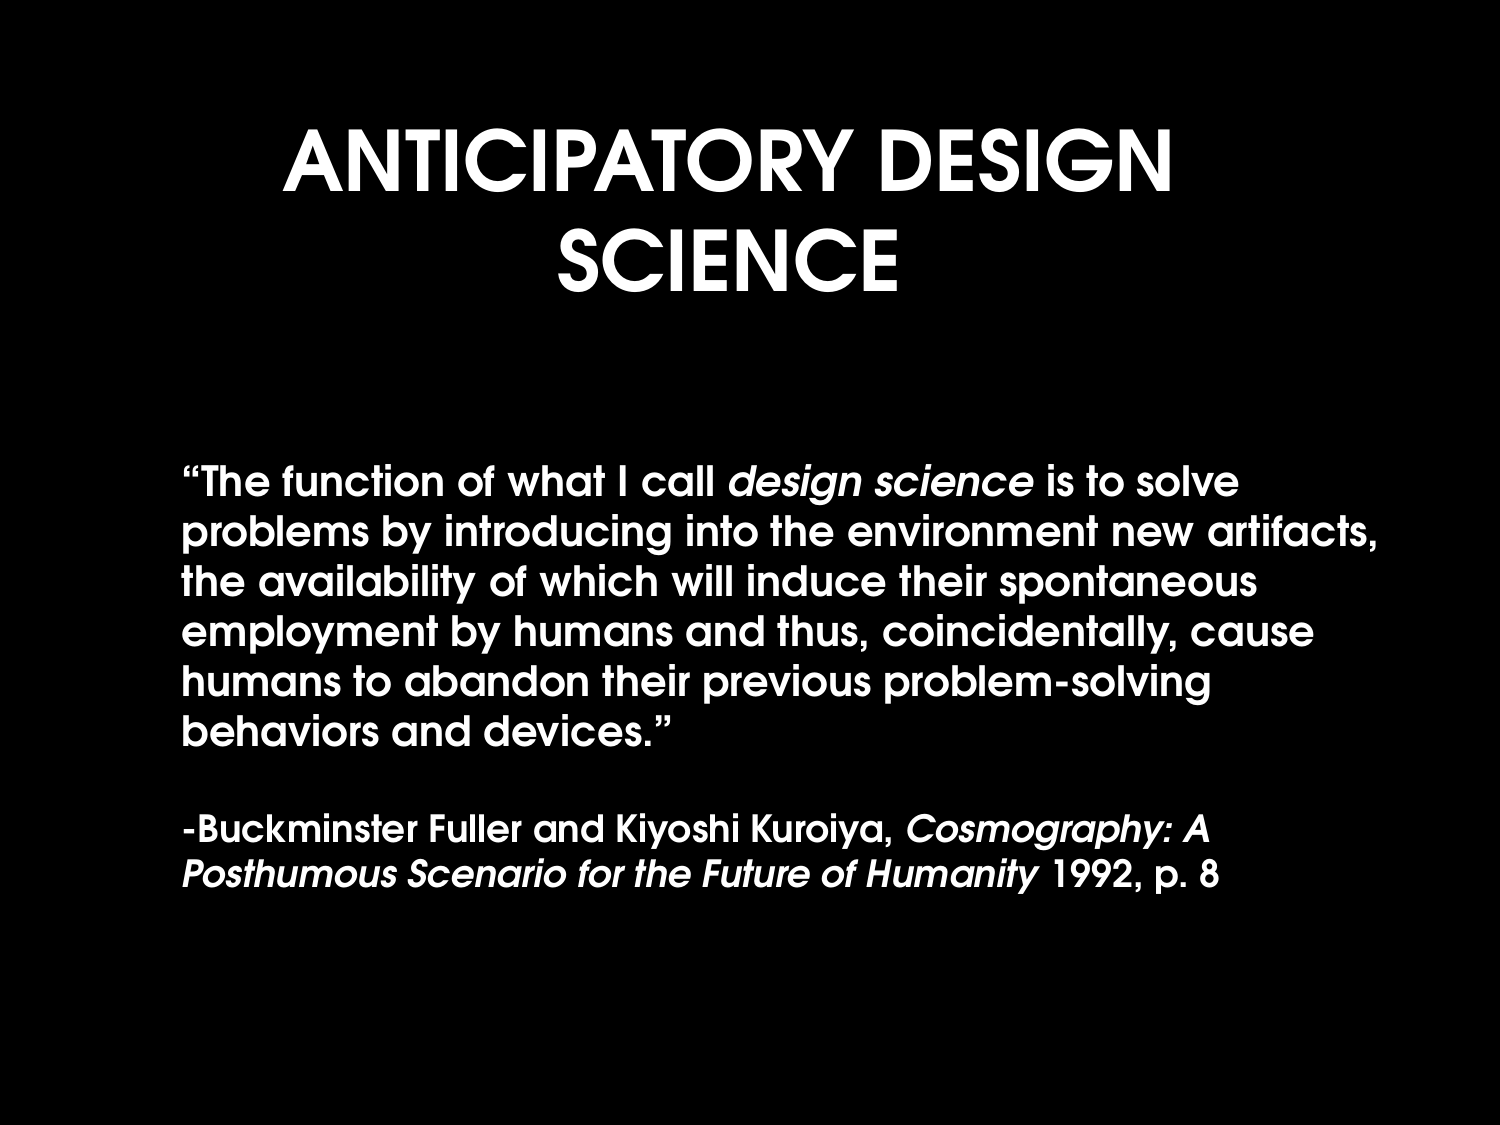

# anticipatory design science

“The function of what I call design science is to solve problems by introducing into the environment new artifacts, the availability of which will induce their spontaneous employment by humans and thus, coincidentally, cause humans to abandon their previous problem-solving behaviors and devices.”

-Buckminster Fuller and Kiyoshi Kuroiya, Cosmography: A Posthumous Scenario for the Future of Humanity 1992, p. 8